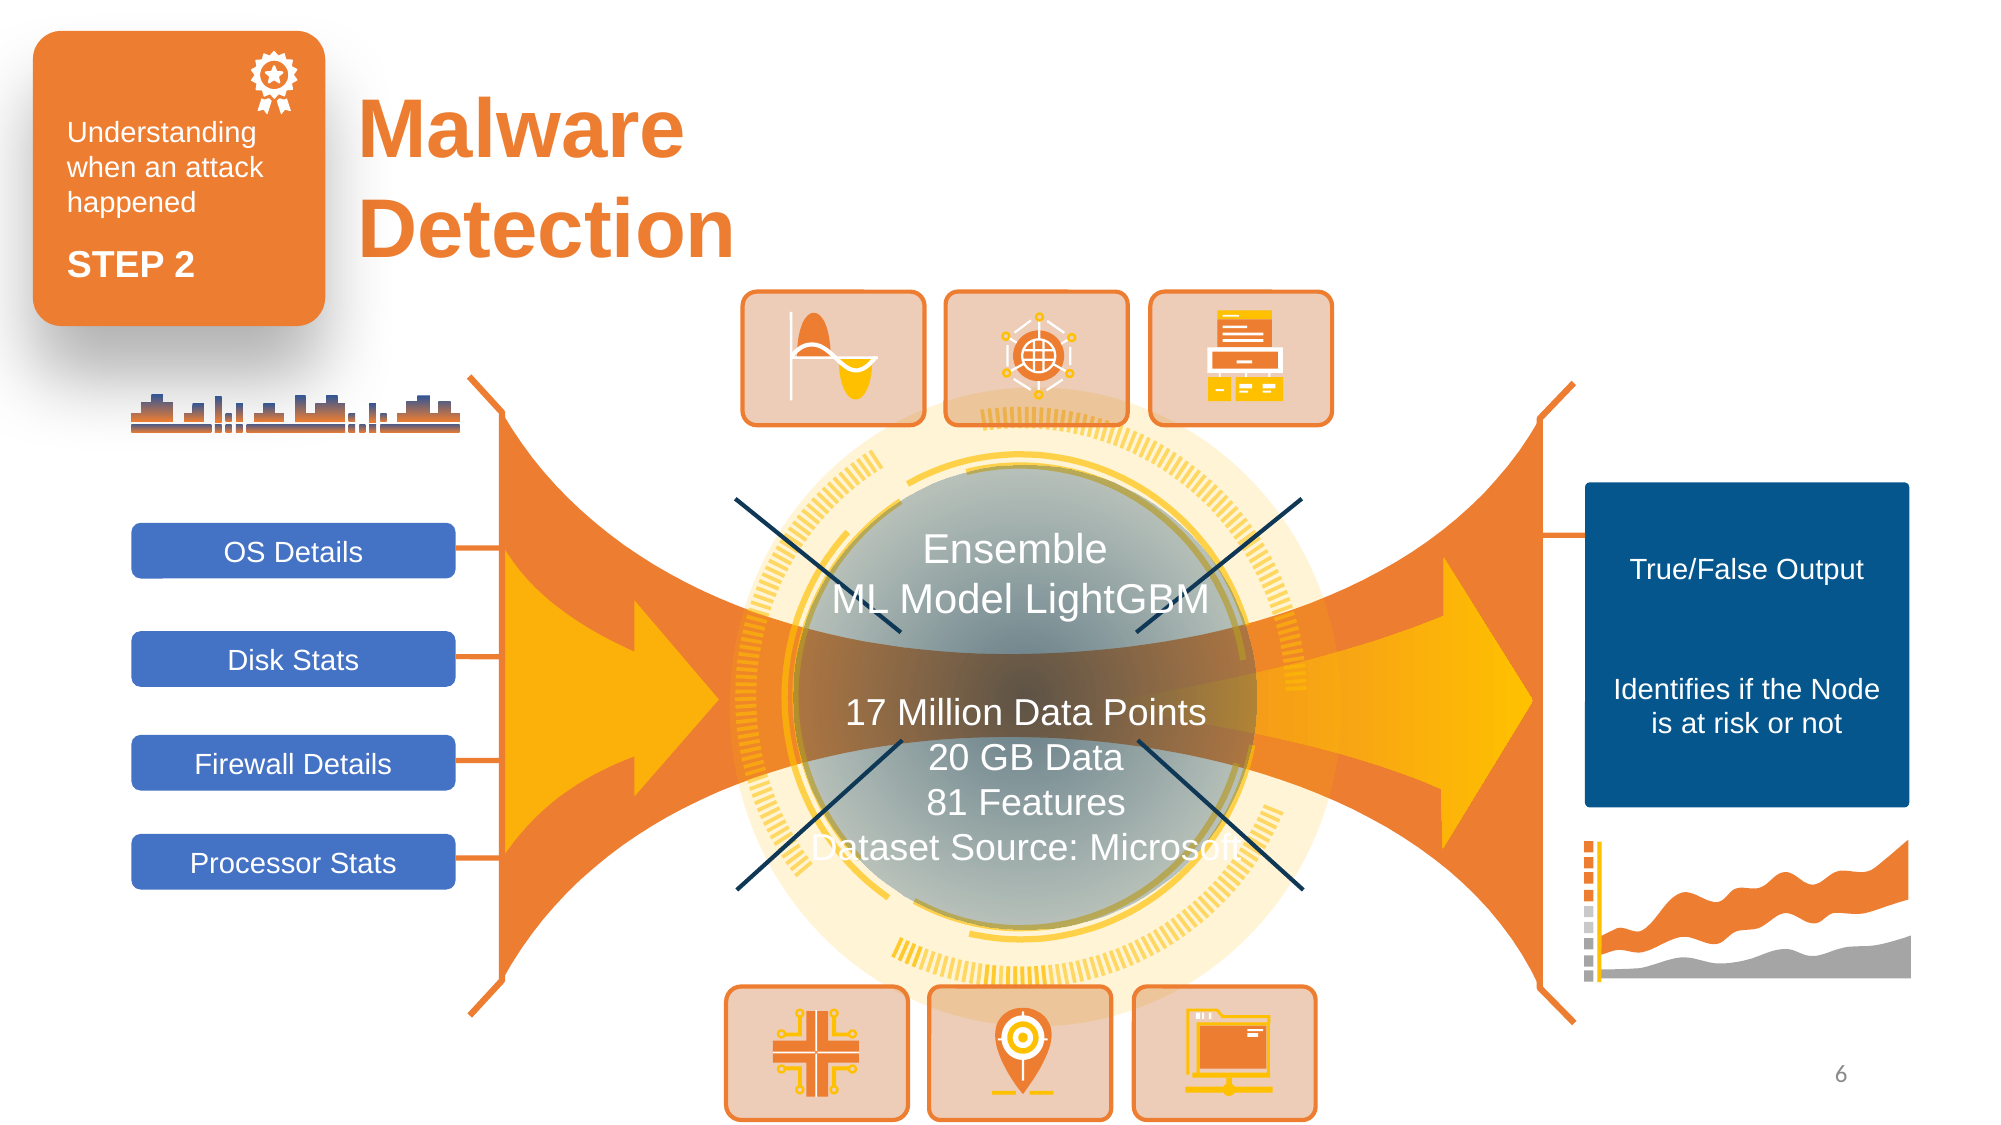

Understanding when an attack happened
STEP 2
Malware Detection

You can edit this text

1ou can edit this text

True/False Output

Identifies if the Node is at risk or not

Ensemble
ML Model LightGBM
OS Details

Disk Stats

17 Million Data Points
20 GB Data
81 Features
Dataset Source: Microsoft
Firewall Details

Processor Stats

6